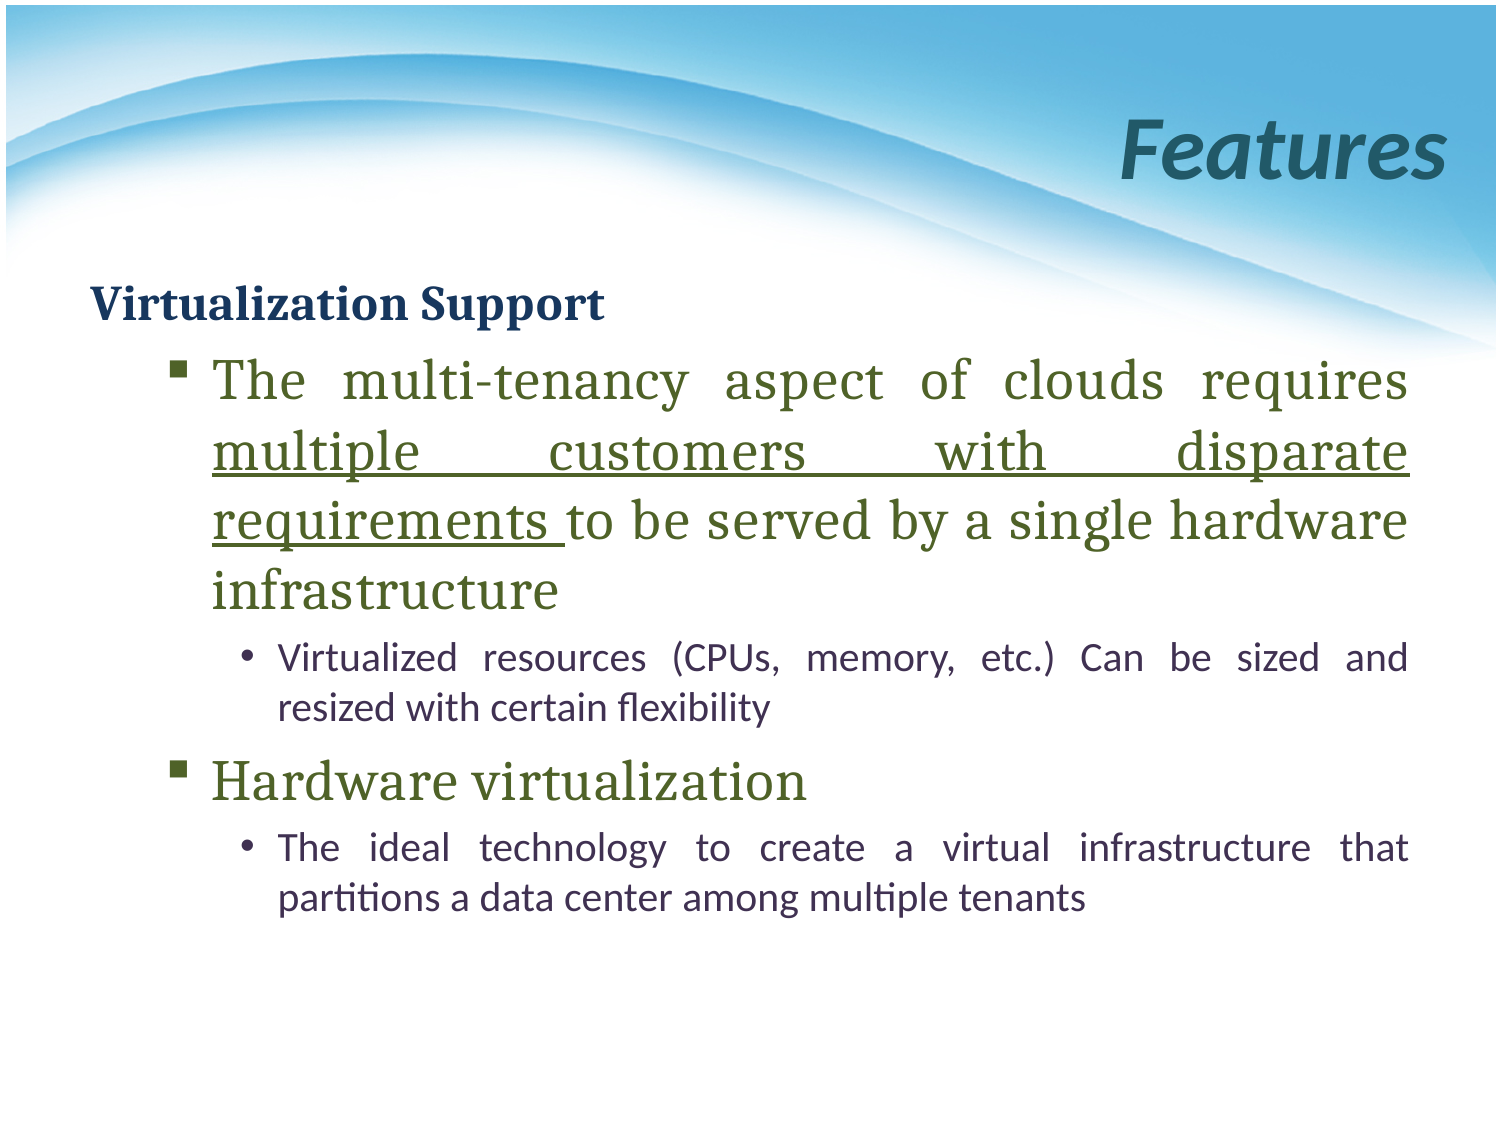

# Features
Virtualization Support
The multi-tenancy aspect of clouds requires multiple customers with disparate requirements to be served by a single hardware infrastructure
Virtualized resources (CPUs, memory, etc.) Can be sized and resized with certain flexibility
Hardware virtualization
The ideal technology to create a virtual infrastructure that partitions a data center among multiple tenants